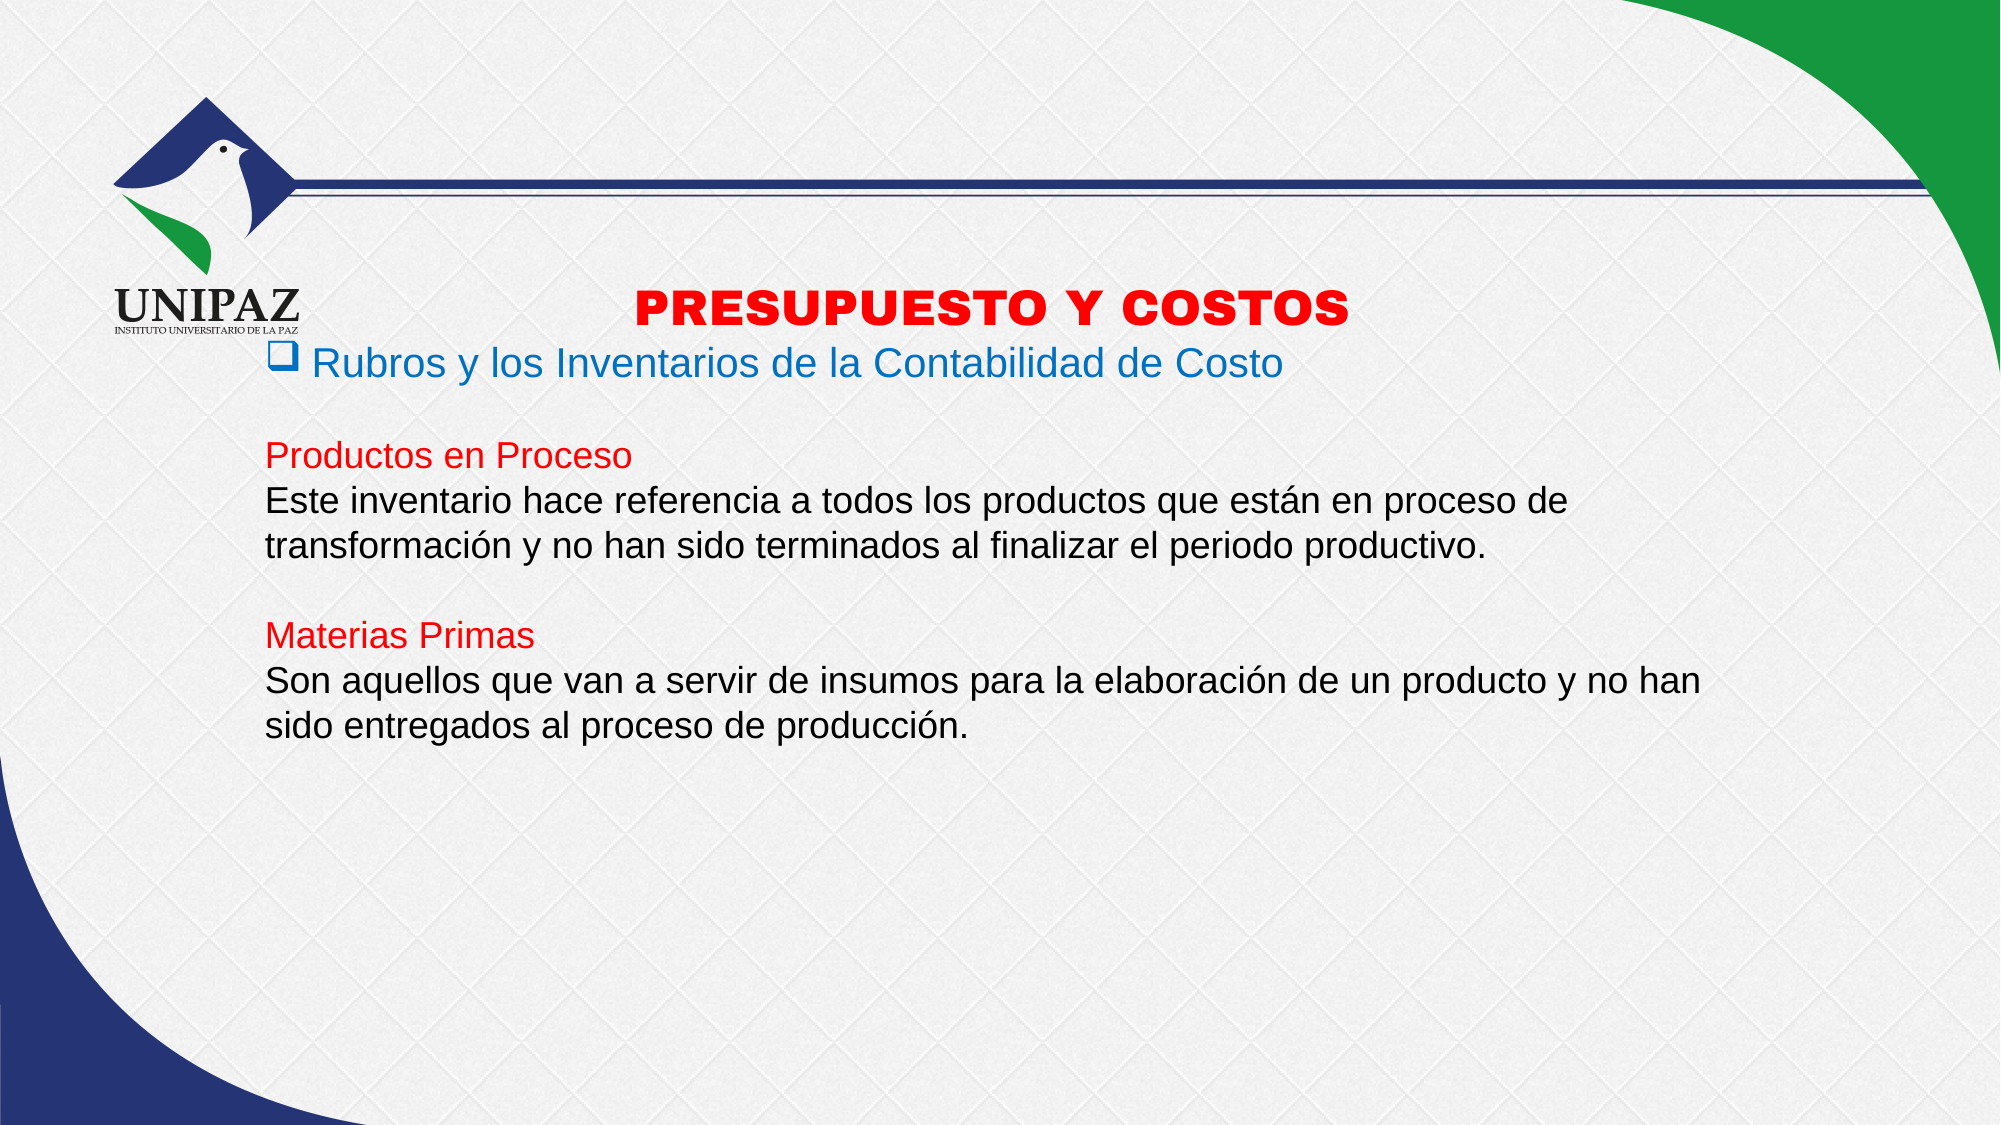

# PRESUPUESTO Y COSTOS

Rubros y los Inventarios de la Contabilidad de Costo

Productos en Proceso
Este inventario hace referencia a todos los productos que están en proceso de
transformación y no han sido terminados al finalizar el periodo productivo.

Materias Primas
Son aquellos que van a servir de insumos para la elaboración de un producto y no han sido entregados al proceso de producción.